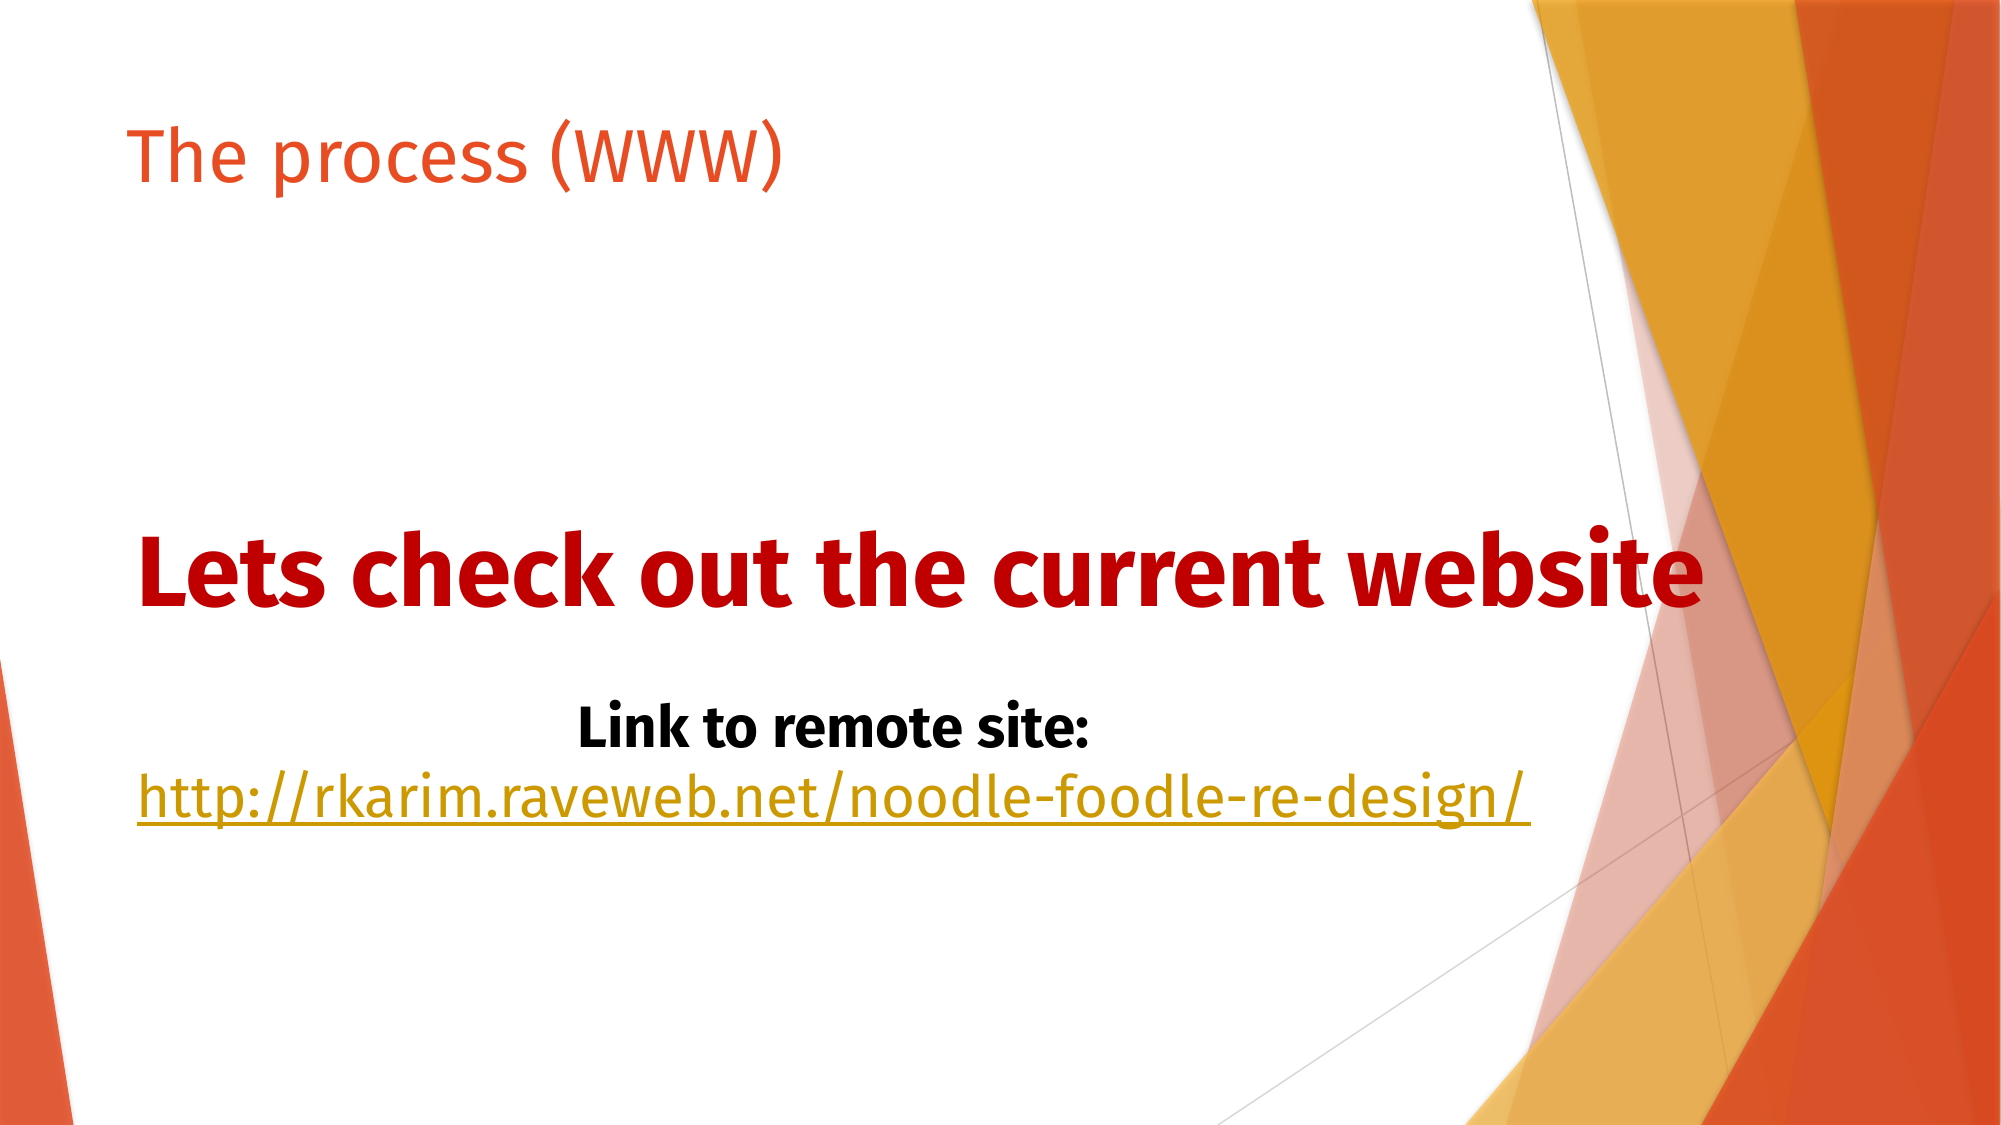

# The process (WWW)
Lets check out the current website
Link to remote site:
http://rkarim.raveweb.net/noodle-foodle-re-design/